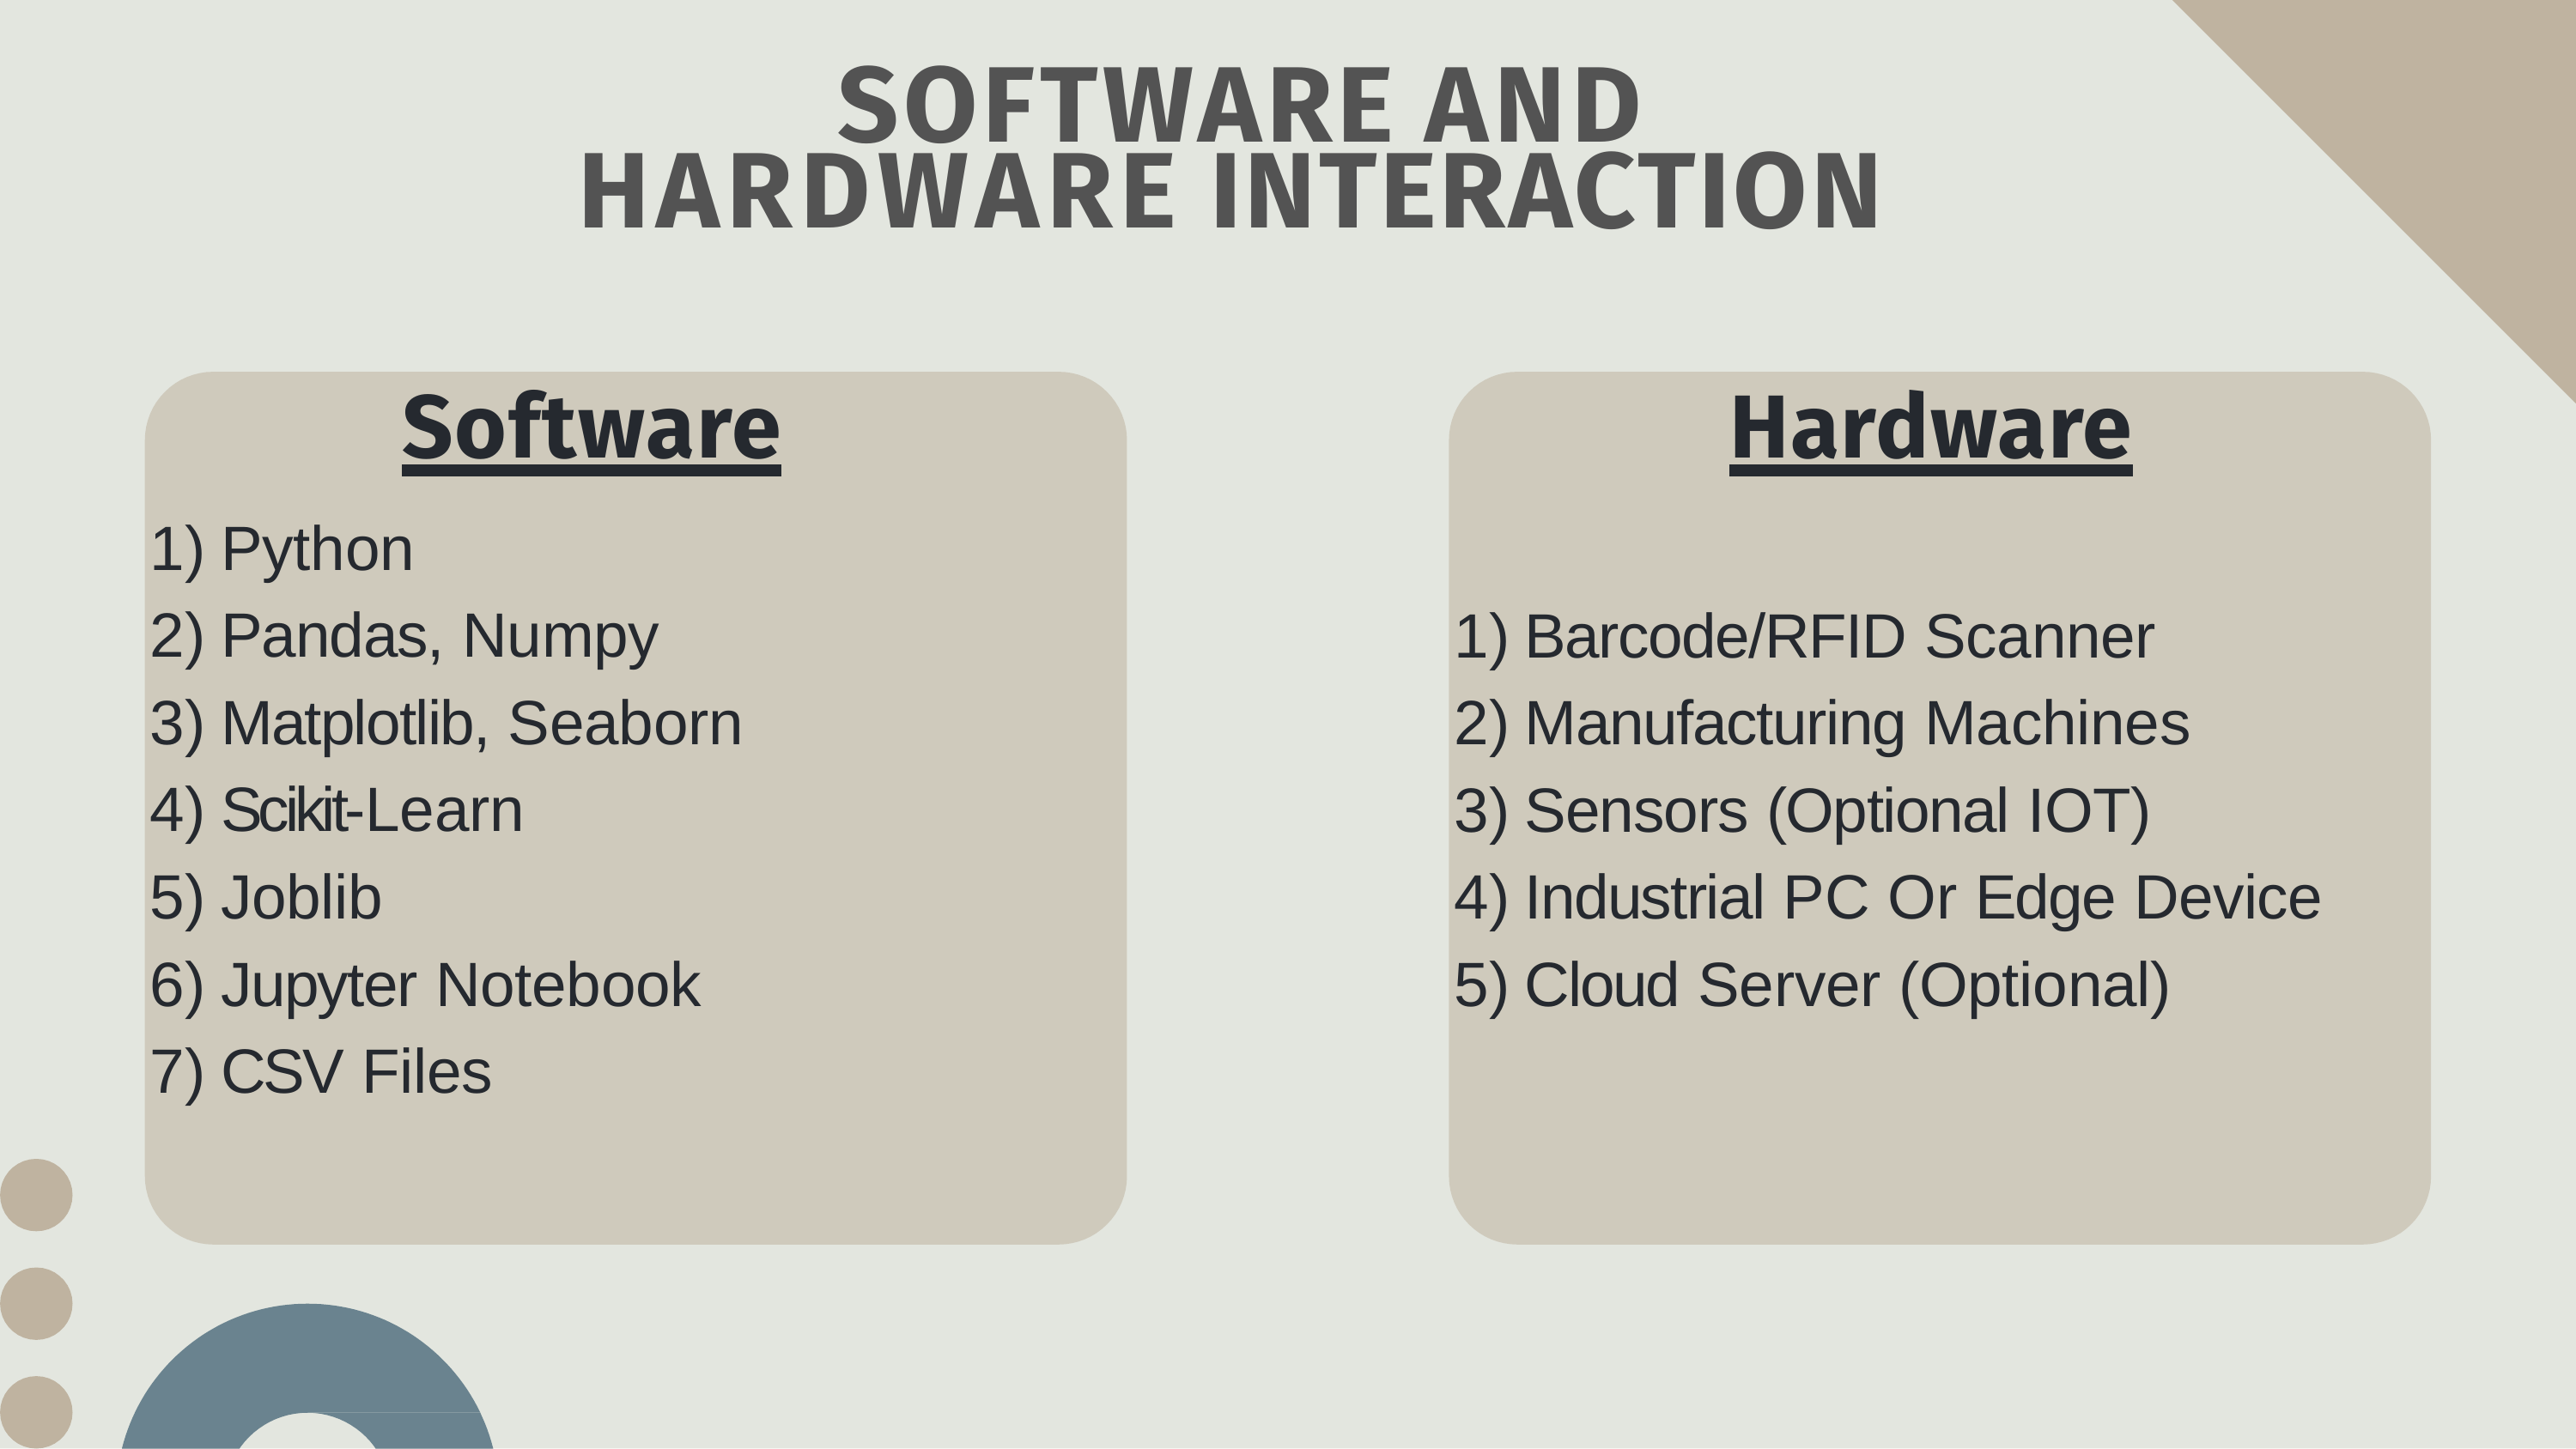

# SOFTWARE AND
HARDWARE INTERACTION
Software
Python
Pandas, Numpy
Matplotlib, Seaborn
Scikit-Learn
Joblib
Jupyter Notebook
CSV Files
Hardware

Barcode/RFID Scanner
Manufacturing Machines
Sensors (Optional IOT)
Industrial PC Or Edge Device
Cloud Server (Optional)